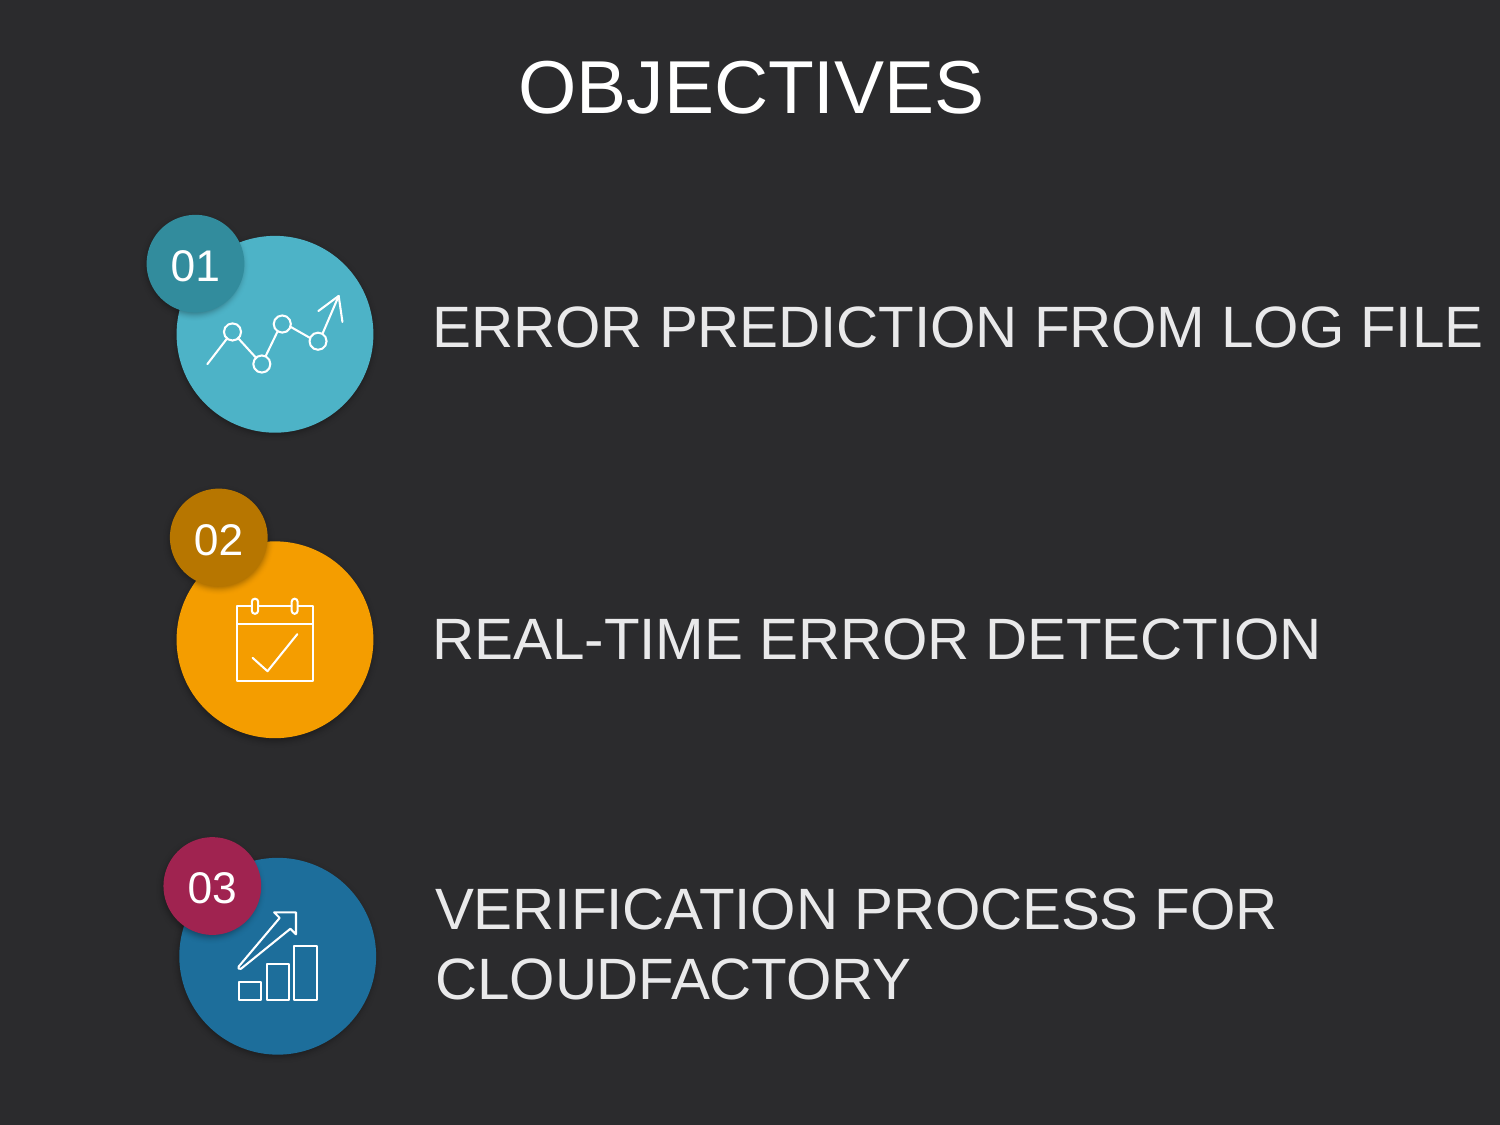

OBJECTIVES
01

ERROR PREDICTION FROM LOG FILE
02

REAL-TIME ERROR DETECTION
03

VERIFICATION PROCESS FOR
CLOUDFACTORY